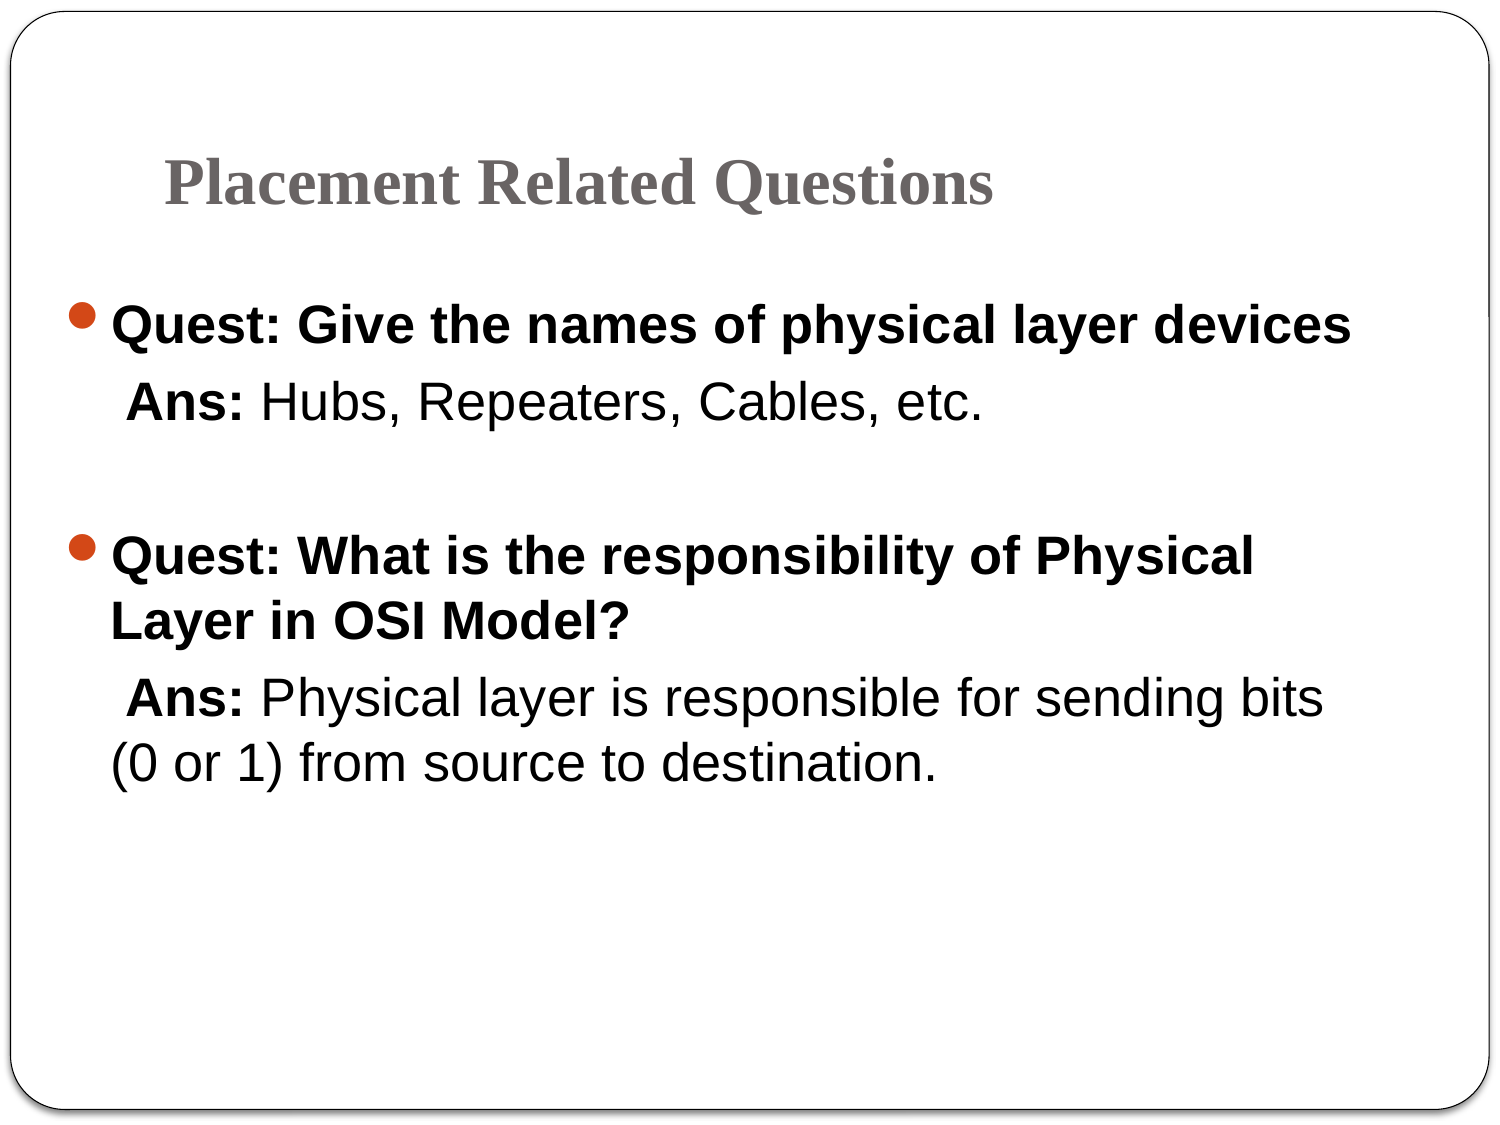

# Placement Related Questions
Quest: Give the names of physical layer devices
    Ans: Hubs, Repeaters, Cables, etc.

Quest: What is the responsibility of Physical Layer in OSI Model?
    Ans: Physical layer is responsible for sending bits (0 or 1) from source to destination.
65